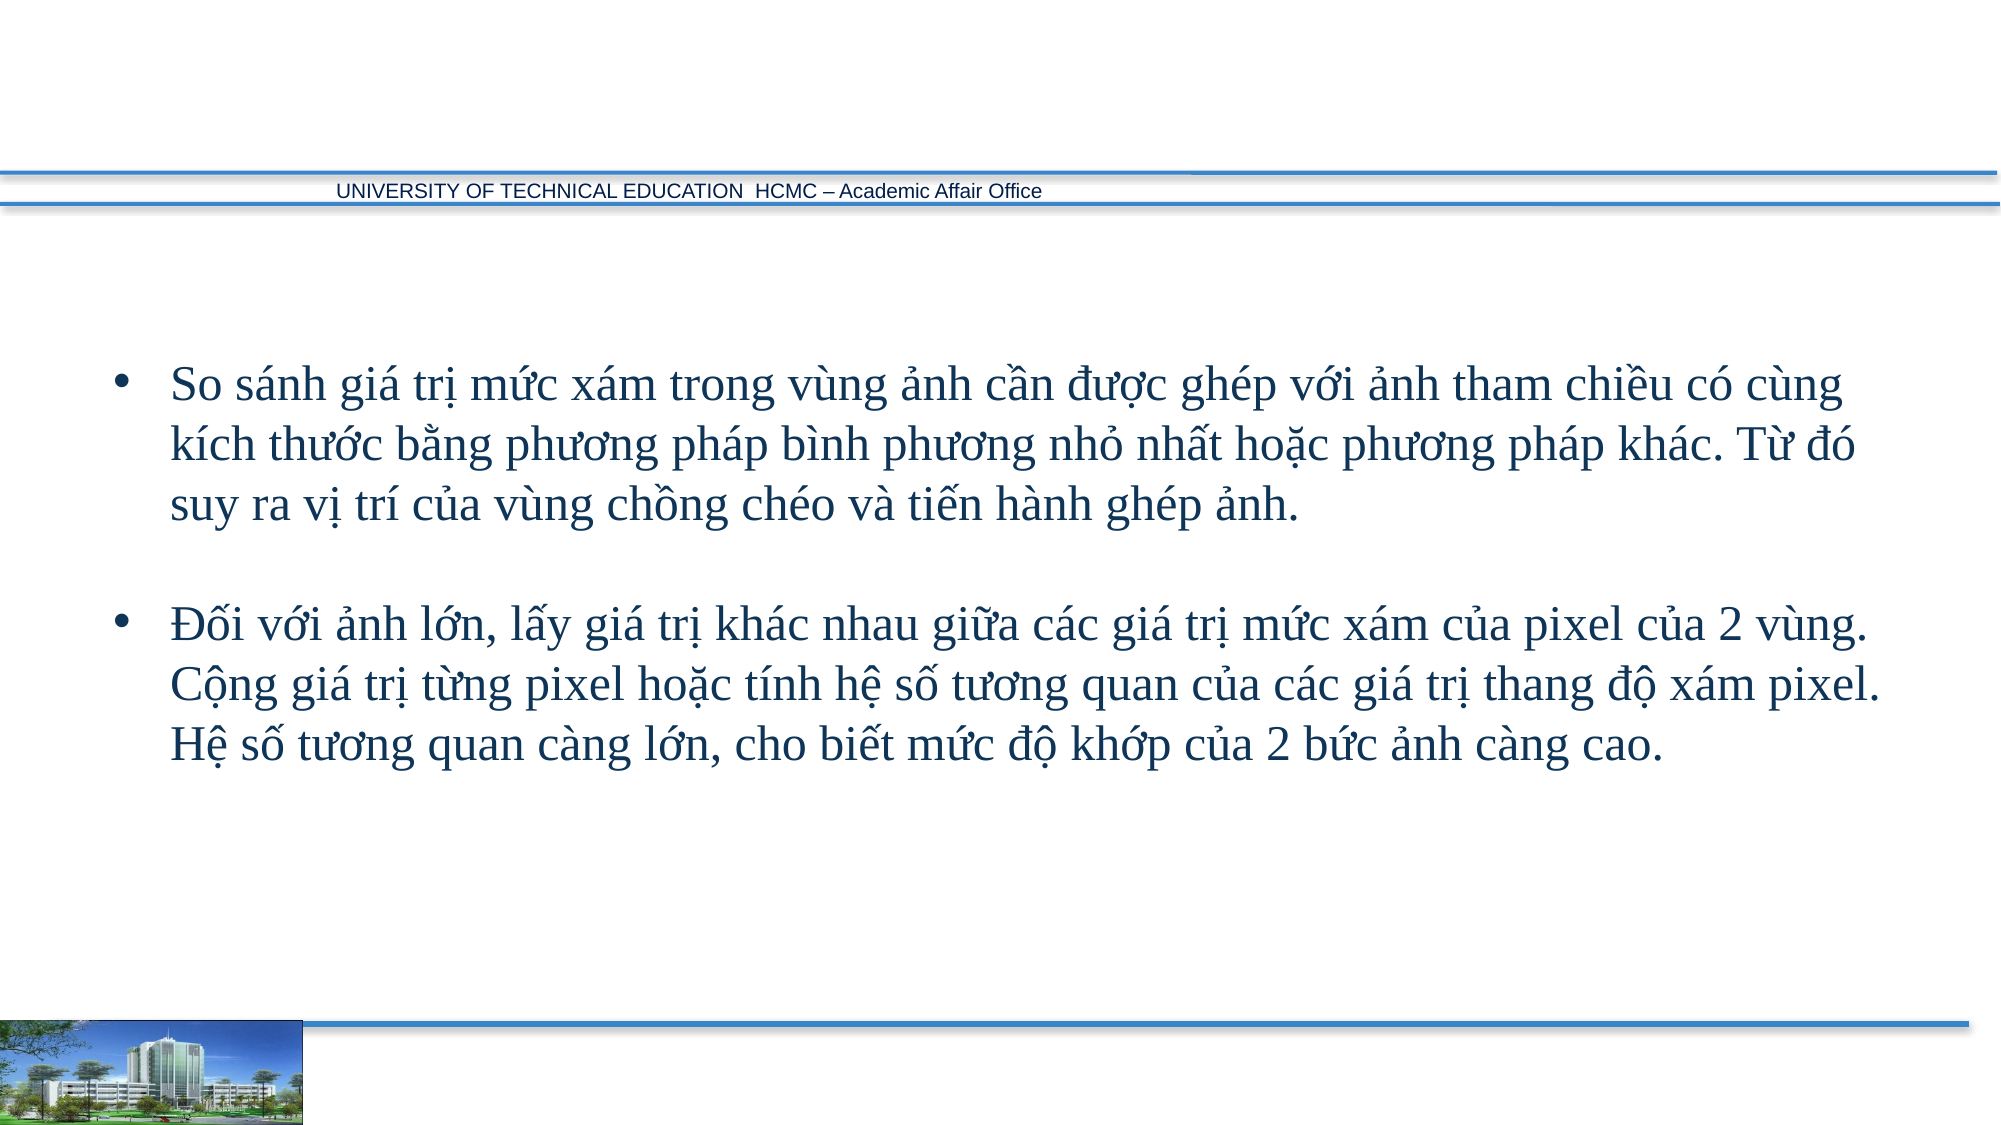

So sánh giá trị mức xám trong vùng ảnh cần được ghép với ảnh tham chiều có cùng kích thước bằng phương pháp bình phương nhỏ nhất hoặc phương pháp khác. Từ đó suy ra vị trí của vùng chồng chéo và tiến hành ghép ảnh.

Đối với ảnh lớn, lấy giá trị khác nhau giữa các giá trị mức xám của pixel của 2 vùng. Cộng giá trị từng pixel hoặc tính hệ số tương quan của các giá trị thang độ xám pixel. Hệ số tương quan càng lớn, cho biết mức độ khớp của 2 bức ảnh càng cao.